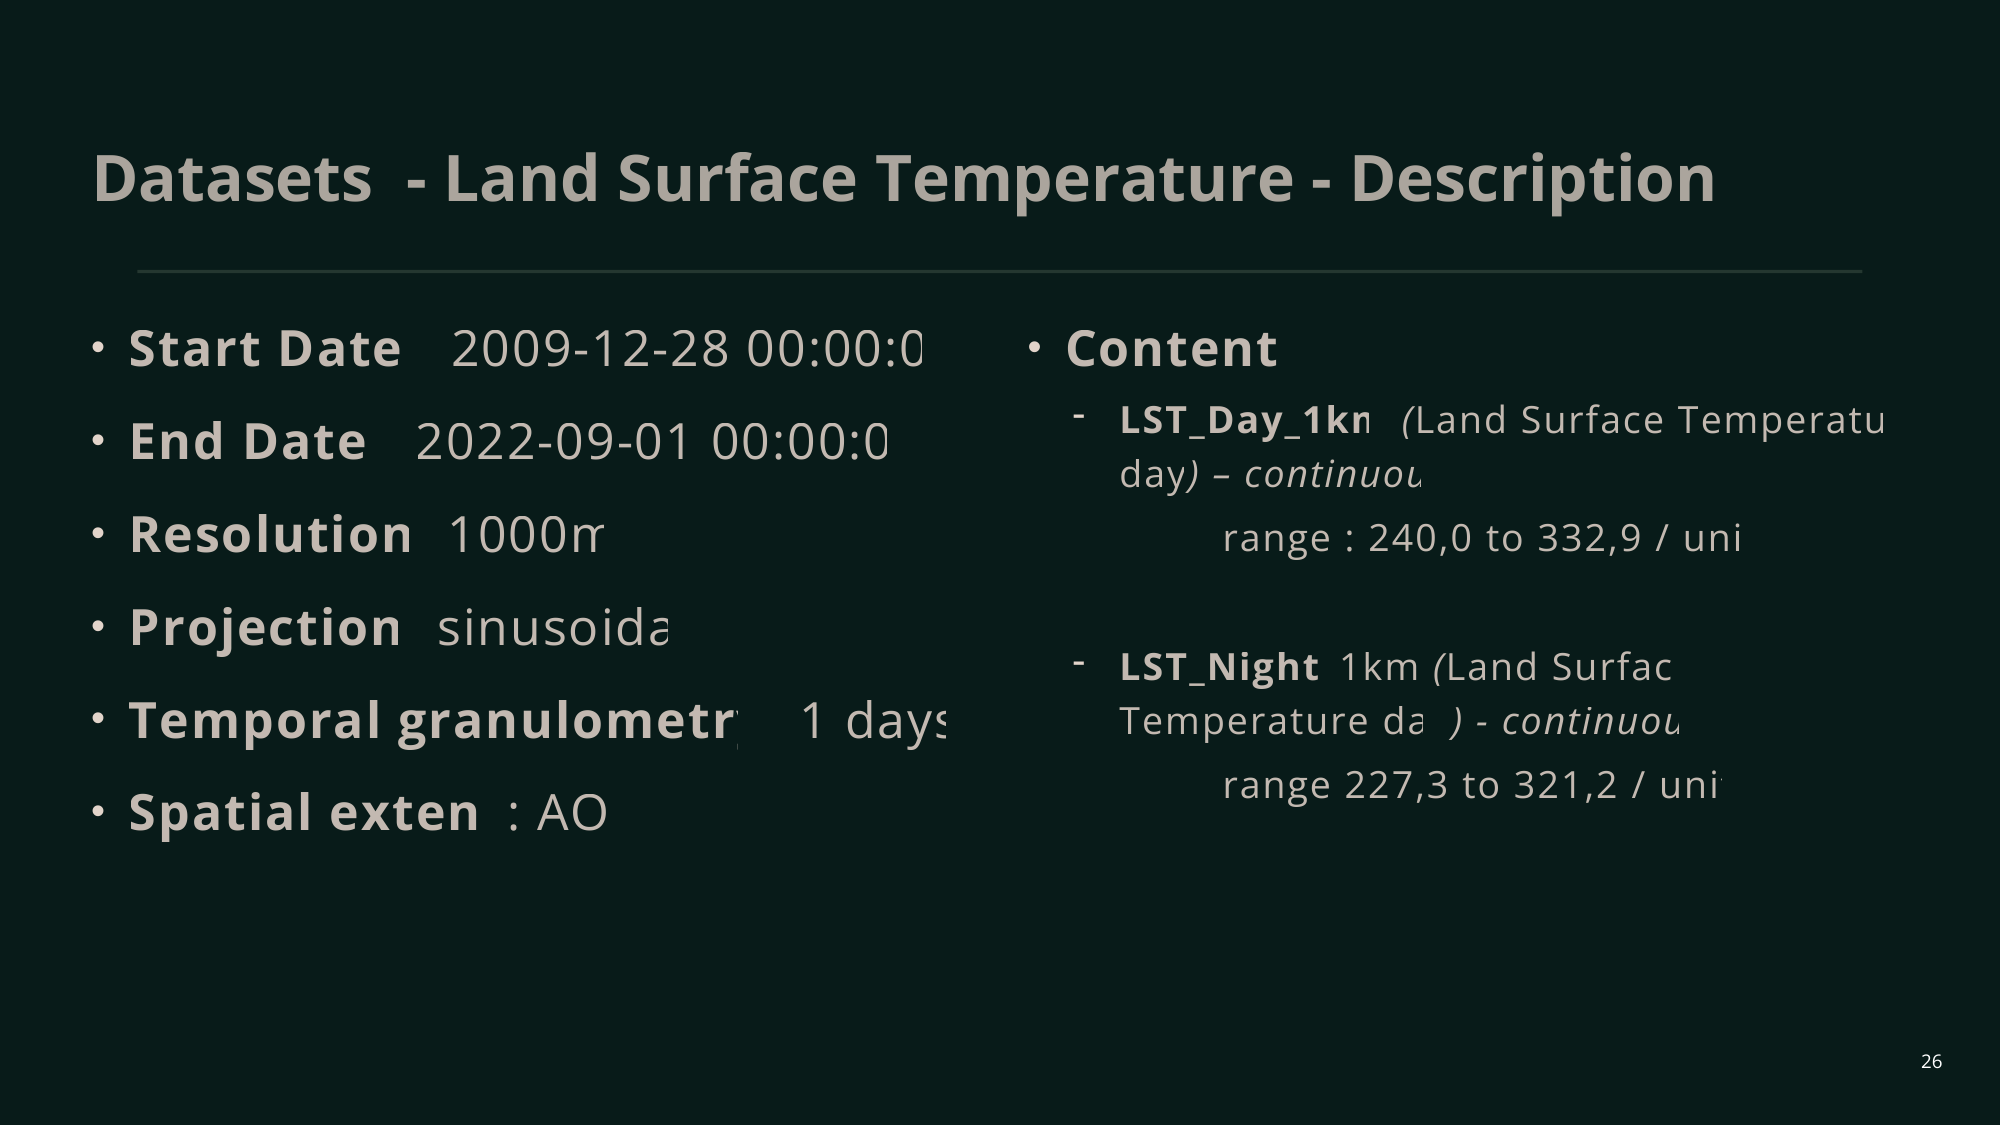

# Datasets  - Land Surface Temperature - Description
Start Date : 2009-12-28 00:00:00
End Date : 2022-09-01 00:00:00
Resolution: 1000m
Projection: sinusoidal
Temporal granulometry: 1 days
Spatial extent: AOI

Content:
LST_Day_1km (Land Surface Temperature day) – continuous
	range : 240,0 to 332,9 / unit: k

LST_Night_1km (Land Surface Temperature day) - continuous
	range 227,3 to 321,2 / unit: k
26